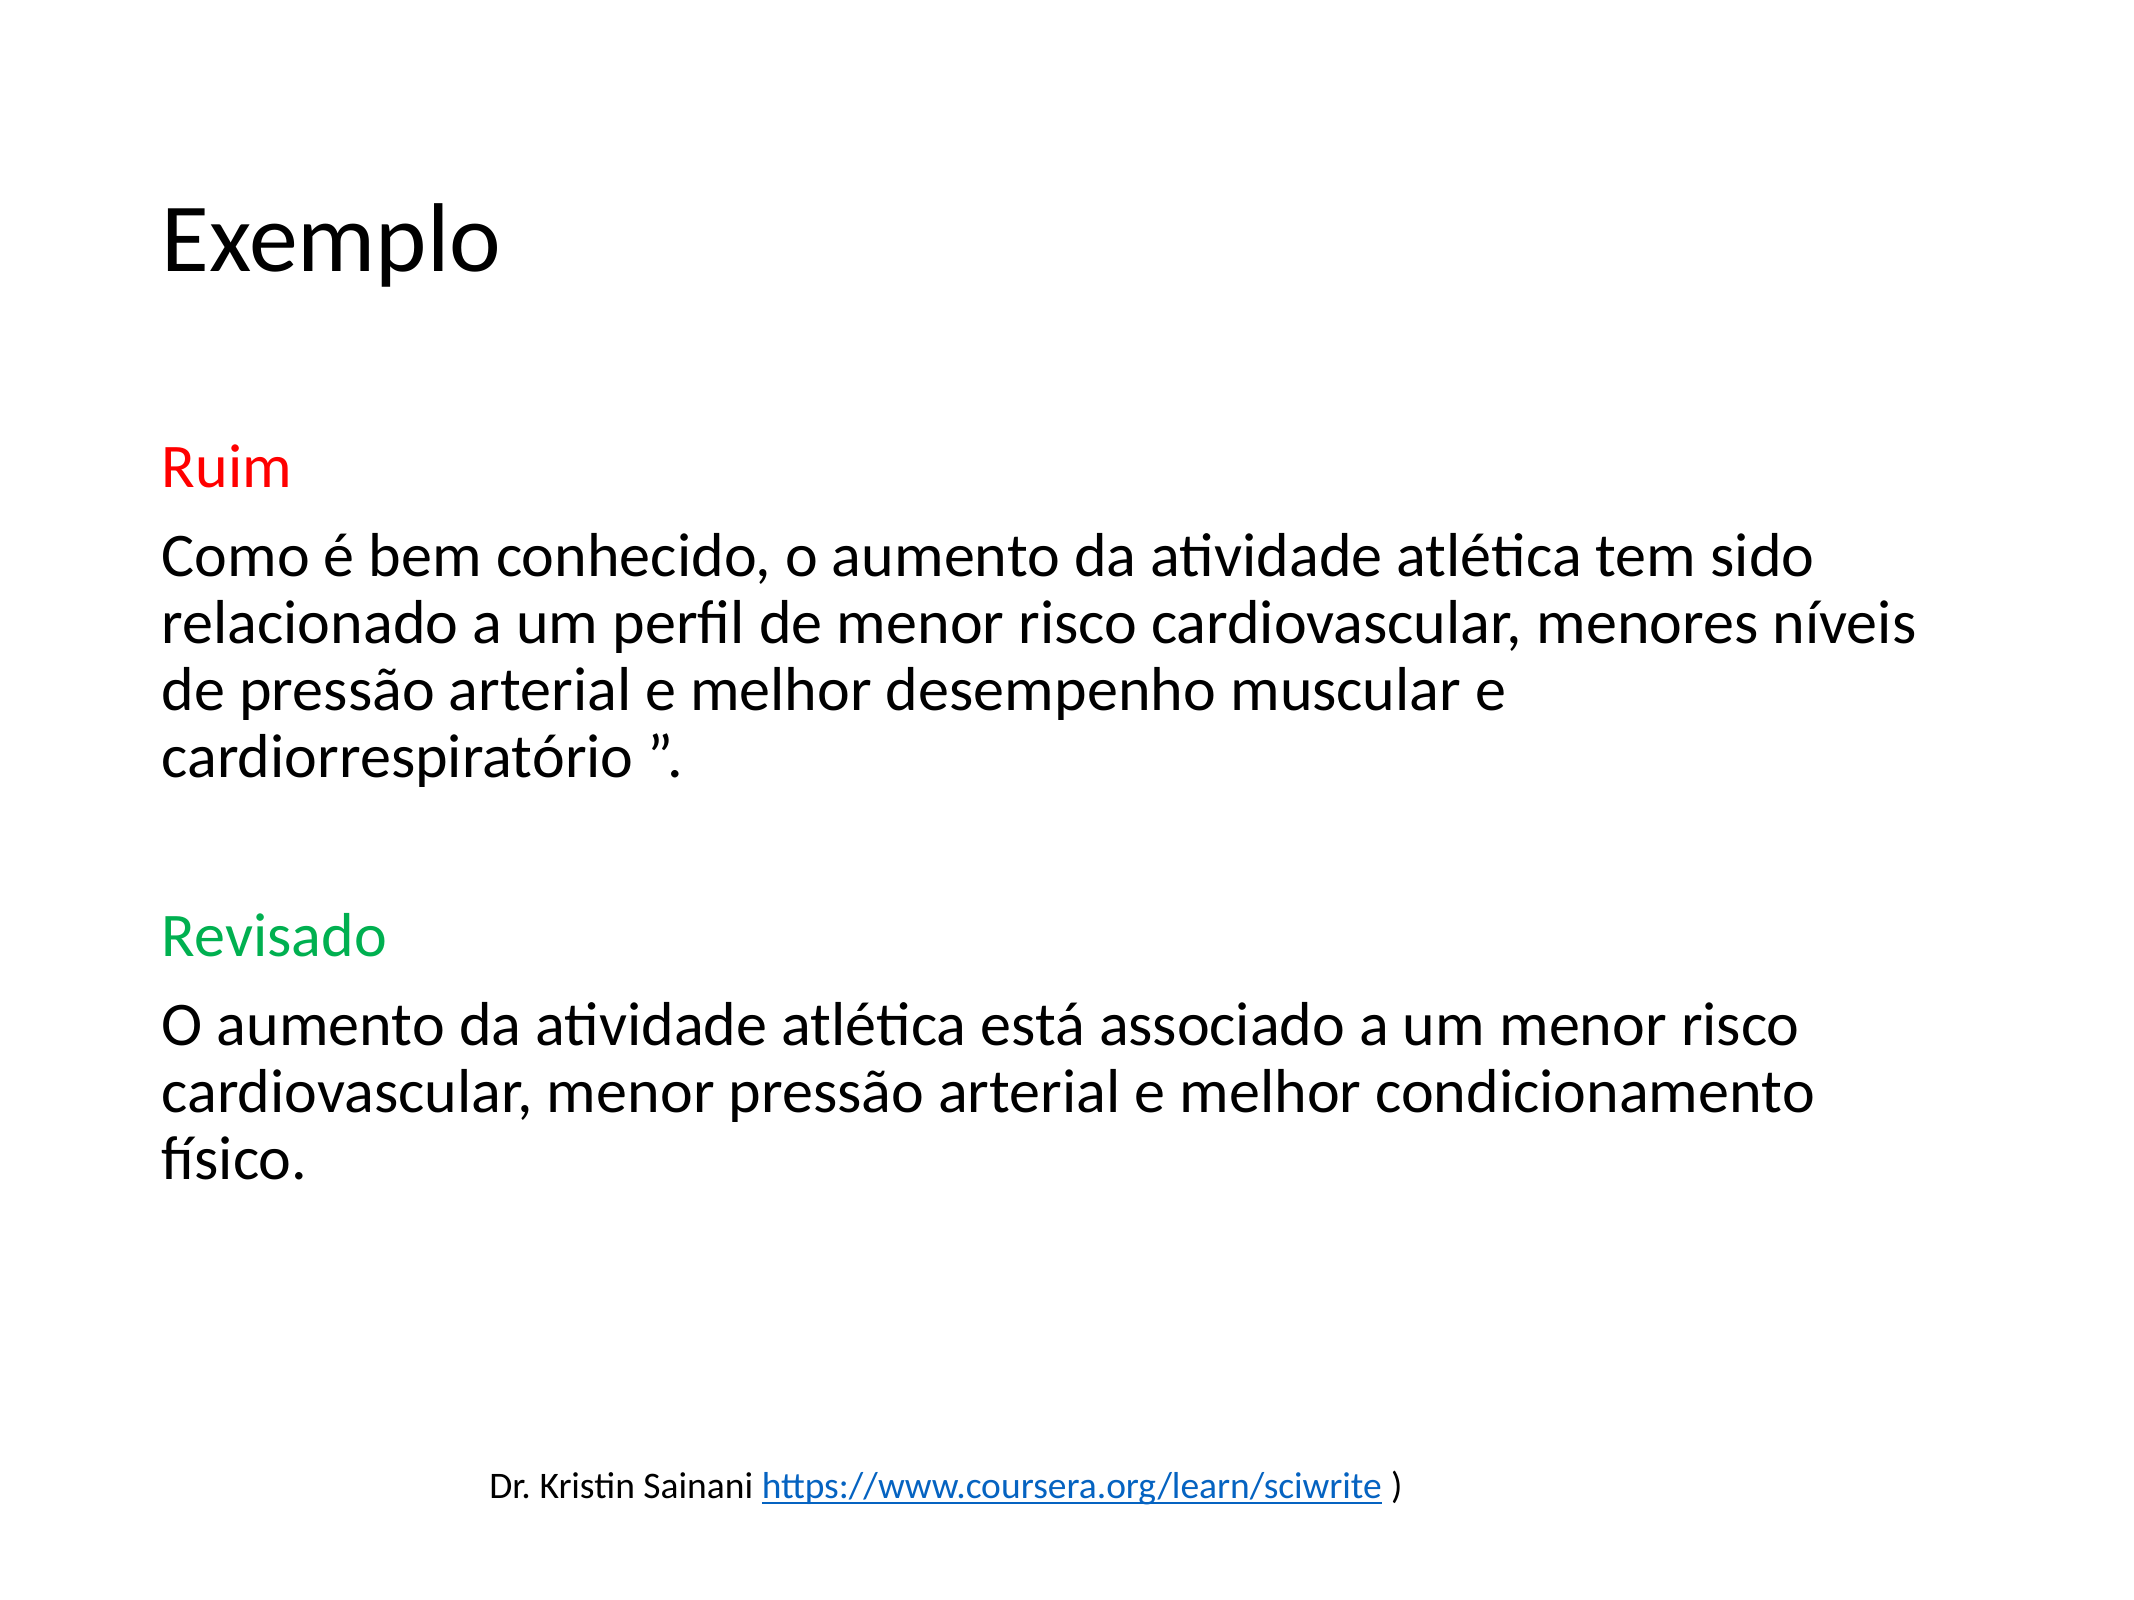

# Exemplo
Ruim
Como é bem conhecido, o aumento da atividade atlética tem sido relacionado a um perfil de menor risco cardiovascular, menores níveis de pressão arterial e melhor desempenho muscular e cardiorrespiratório ”.

Revisado
O aumento da atividade atlética está associado a um menor risco cardiovascular, menor pressão arterial e melhor condicionamento físico.
Dr. Kristin Sainani https://www.coursera.org/learn/sciwrite )